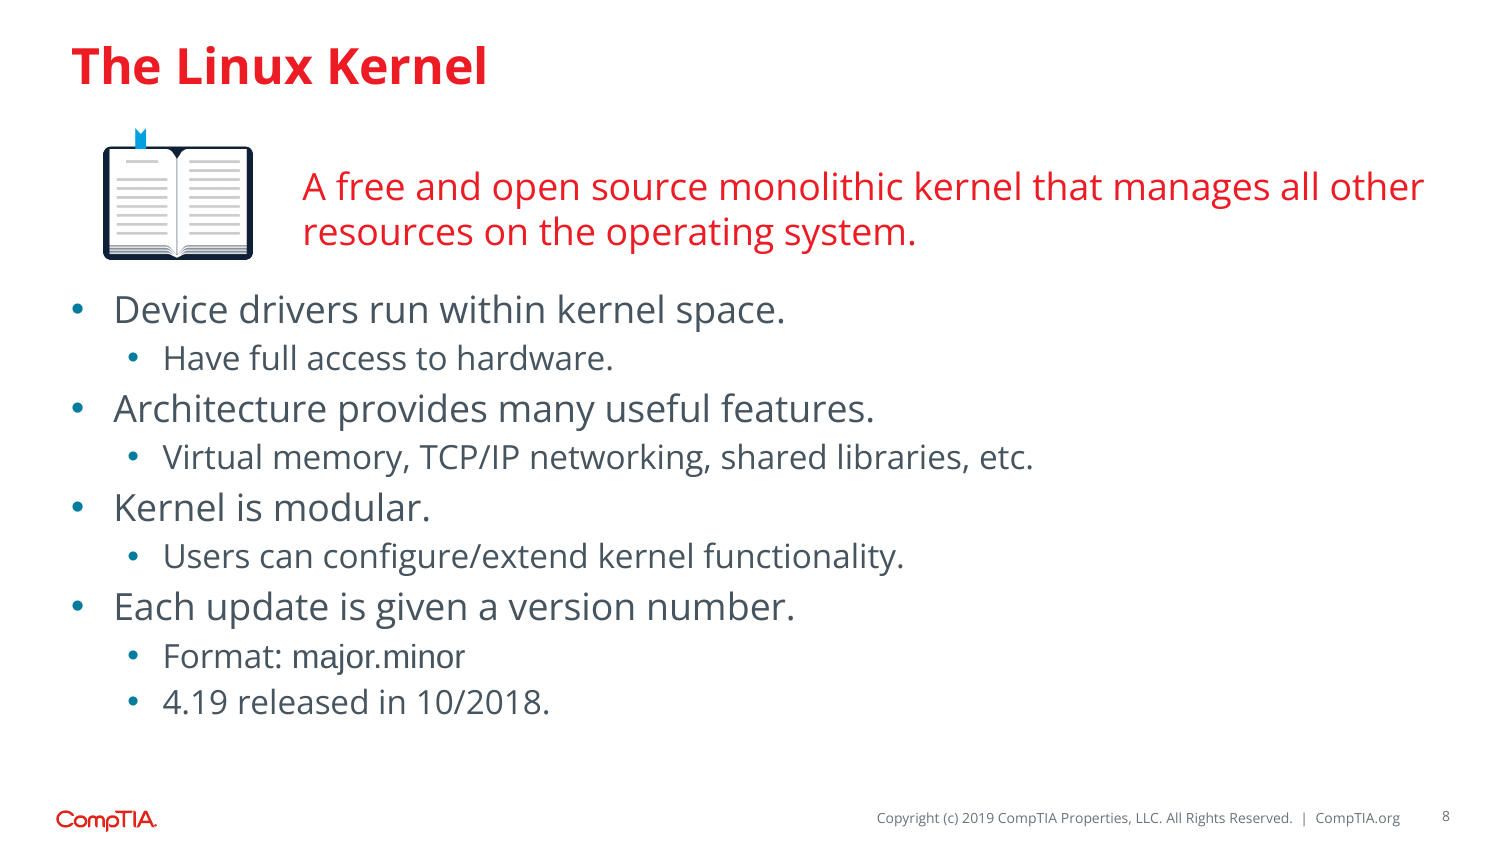

# The Linux Kernel
A free and open source monolithic kernel that manages all other resources on the operating system.
Device drivers run within kernel space.
Have full access to hardware.
Architecture provides many useful features.
Virtual memory, TCP/IP networking, shared libraries, etc.
Kernel is modular.
Users can configure/extend kernel functionality.
Each update is given a version number.
Format: major.minor
4.19 released in 10/2018.
8